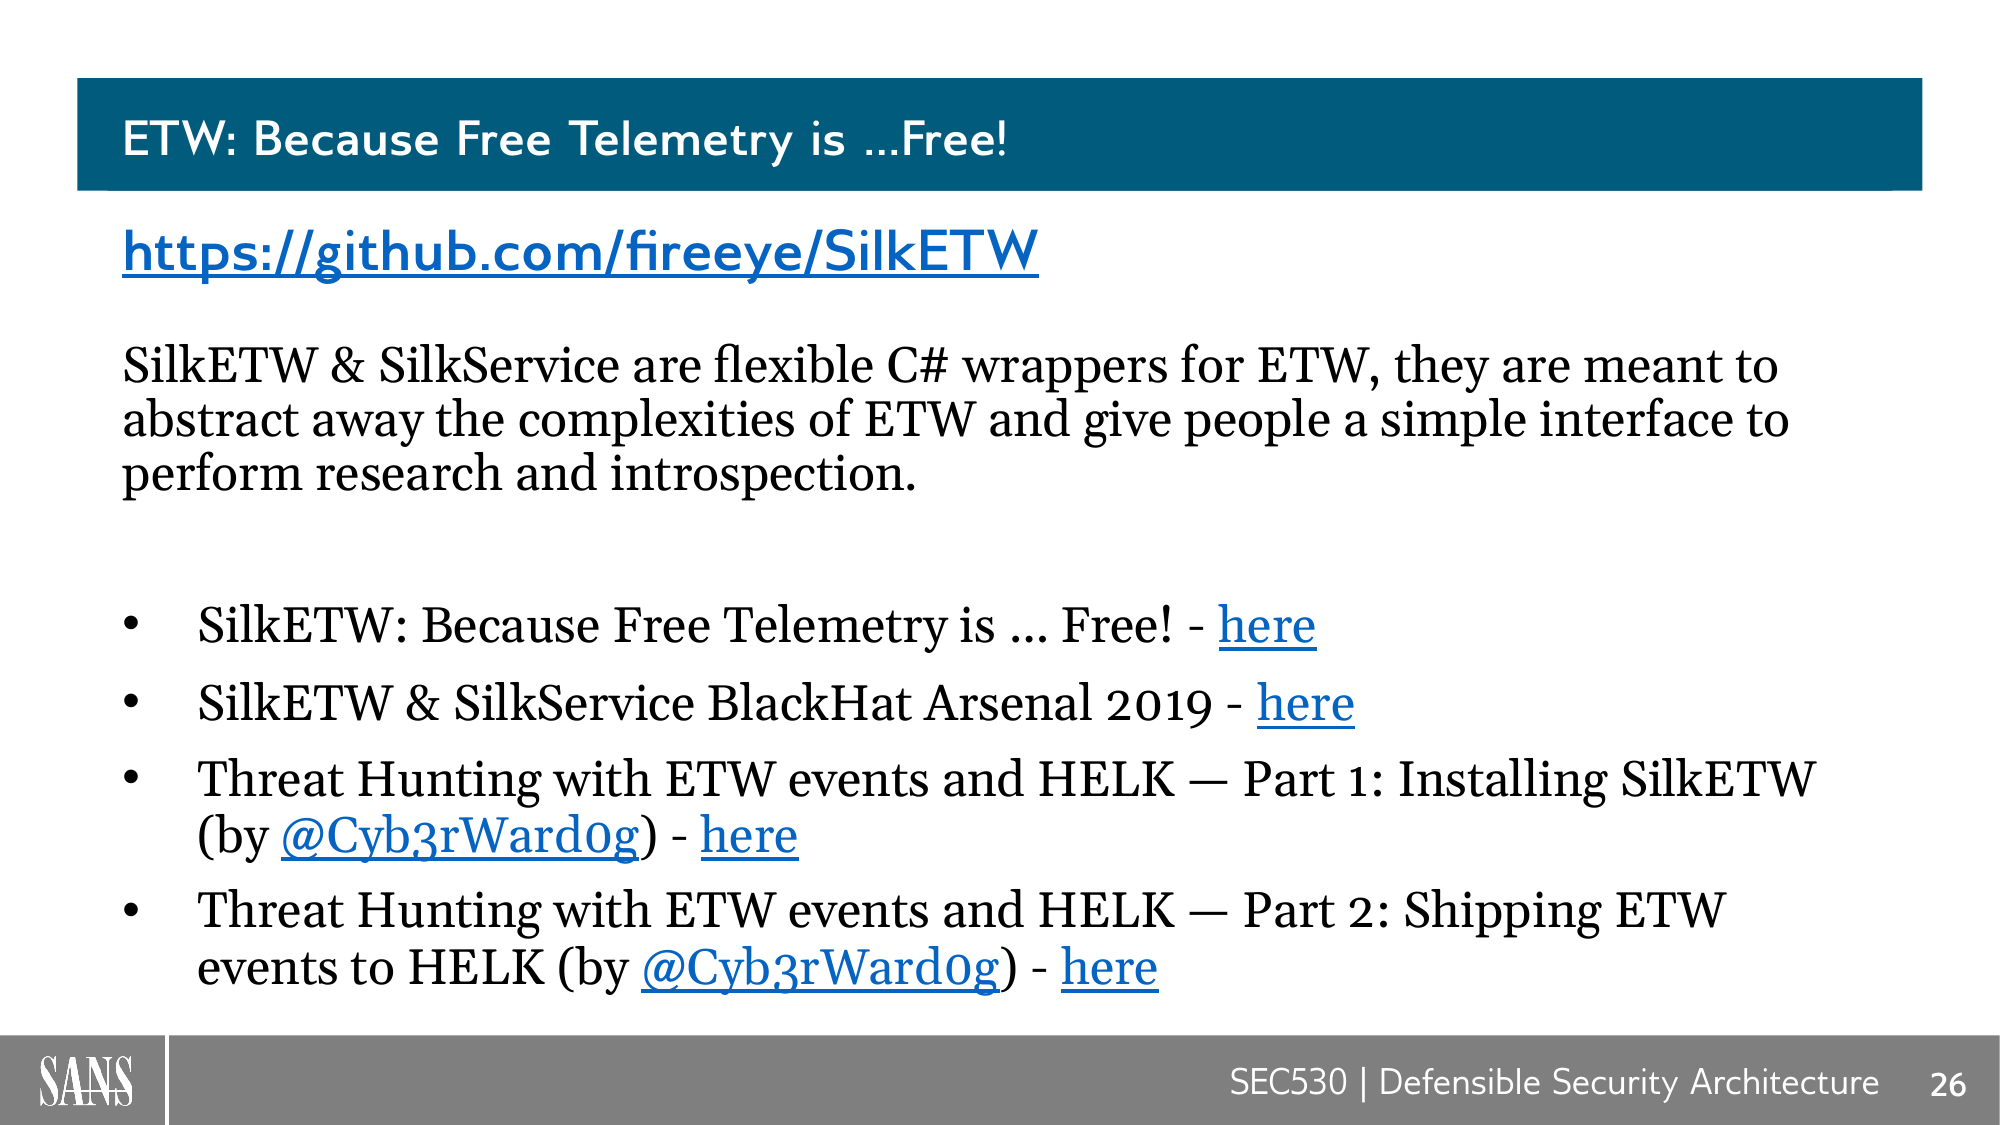

# ETW: Because Free Telemetry is …Free!
https://github.com/fireeye/SilkETW
SilkETW & SilkService are flexible C# wrappers for ETW, they are meant to abstract away the complexities of ETW and give people a simple interface to perform research and introspection.

SilkETW: Because Free Telemetry is … Free! - here
SilkETW & SilkService BlackHat Arsenal 2019 - here
Threat Hunting with ETW events and HELK — Part 1: Installing SilkETW (by @Cyb3rWard0g) - here
Threat Hunting with ETW events and HELK — Part 2: Shipping ETW events to HELK (by @Cyb3rWard0g) - here